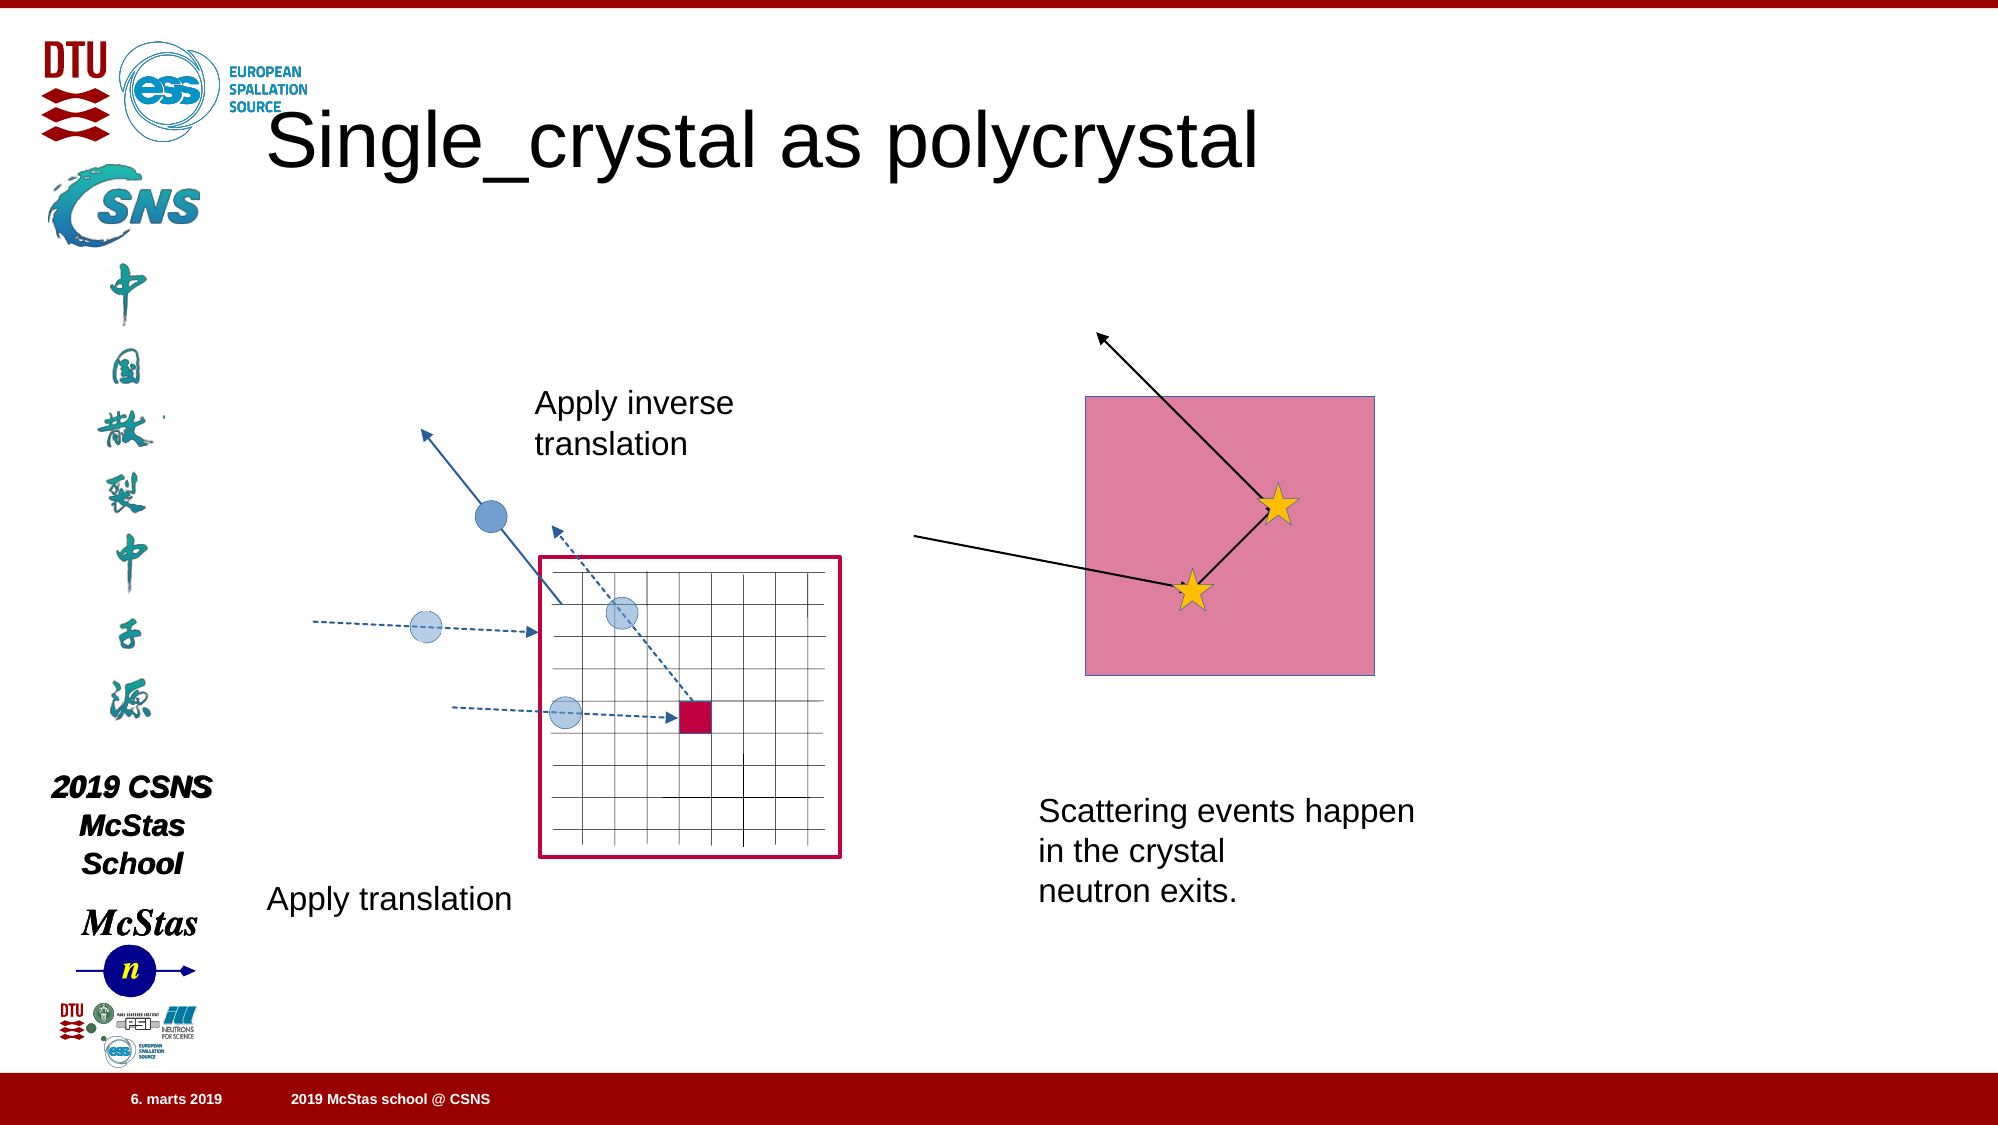

Single_crystal as polycrystal

Apply inverse  translation

Scattering events happen
in the crystal
neutron exits.

Apply translation